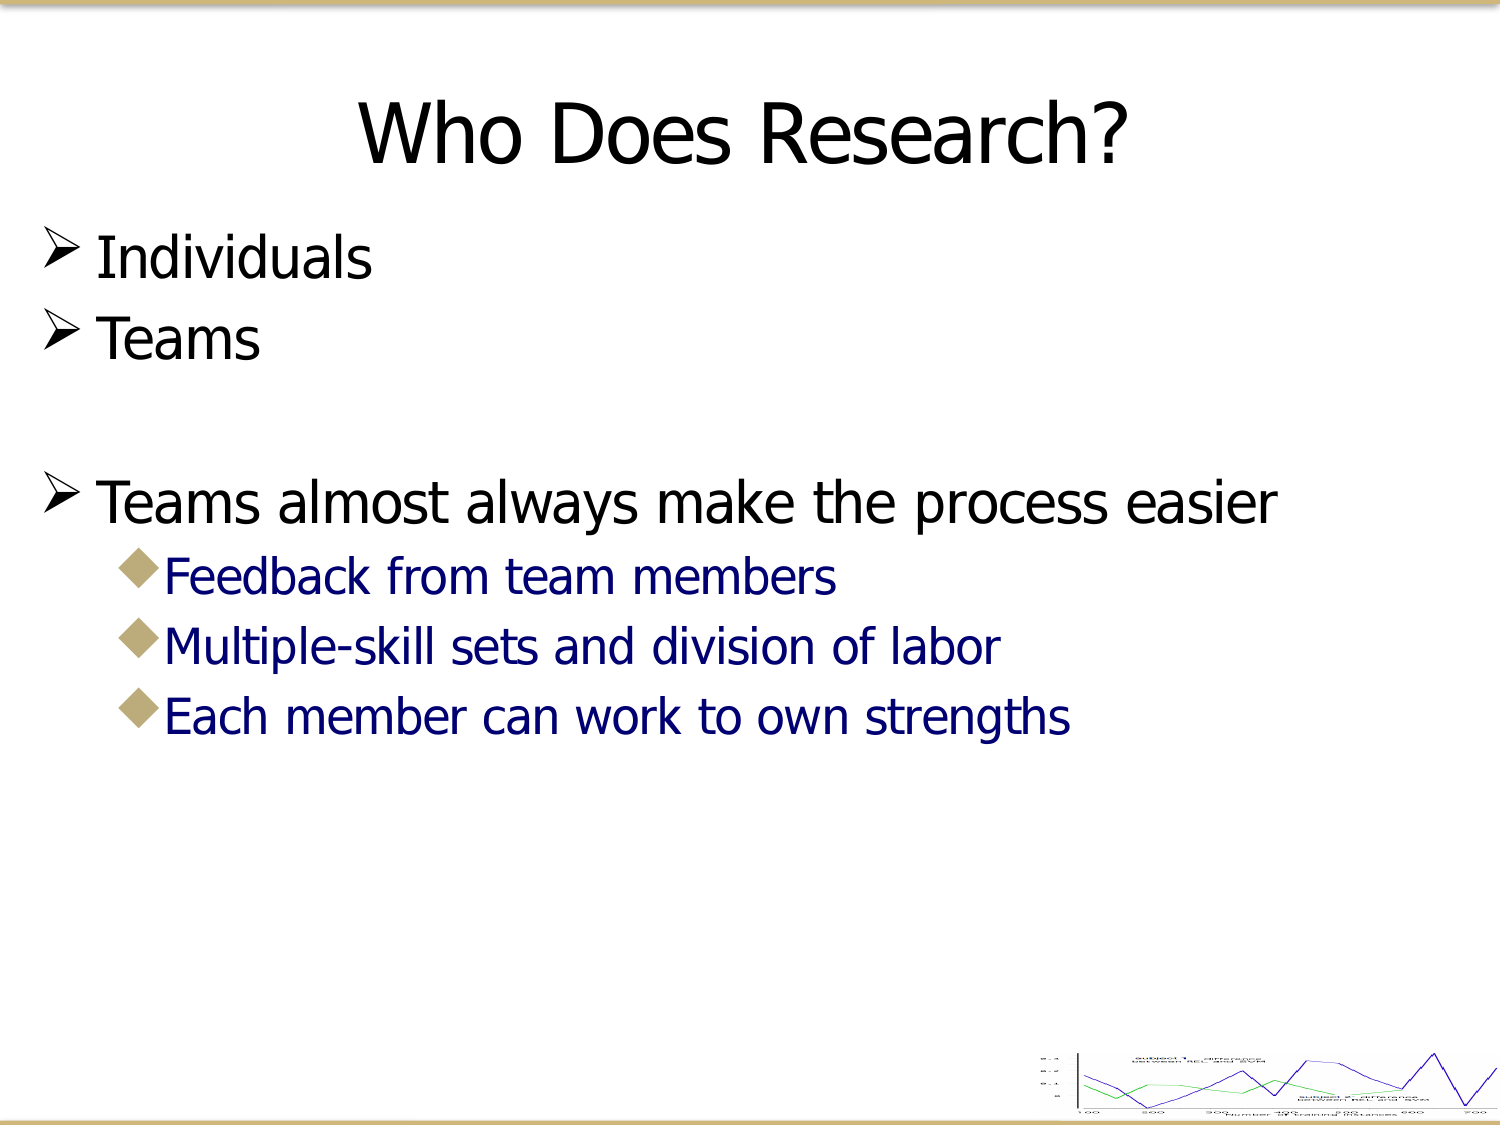

Who Does Research?
Individuals
Teams

Teams almost always make the process easier
Feedback from team members
Multiple-skill sets and division of labor
Each member can work to own strengths